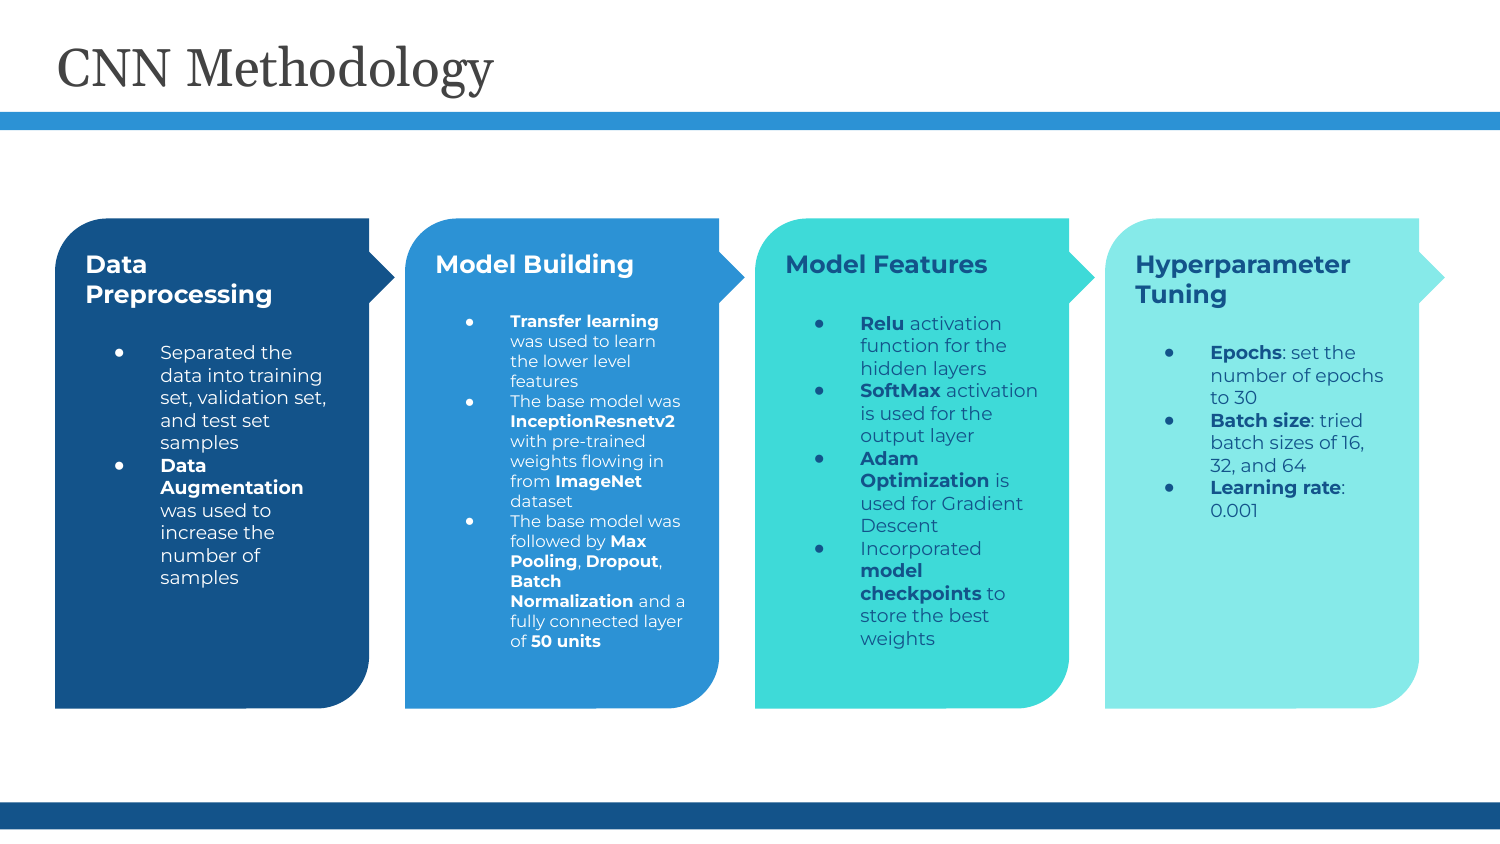

# CNN Methodology
Model Building

Transfer learning was used to learn the lower level features
The base model was InceptionResnetv2 with pre-trained weights flowing in from ImageNet dataset
The base model was followed by Max Pooling, Dropout, Batch Normalization and a fully connected layer of 50 units

Model Features

Relu activation function for the hidden layers
SoftMax activation is used for the output layer
Adam Optimization is used for Gradient Descent
Incorporated model checkpoints to store the best weights

Hyperparameter Tuning

Epochs: set the number of epochs to 30
Batch size: tried batch sizes of 16, 32, and 64
Learning rate: 0.001

Data Preprocessing

Separated the data into training set, validation set, and test set samples
Data Augmentation was used to increase the number of samples